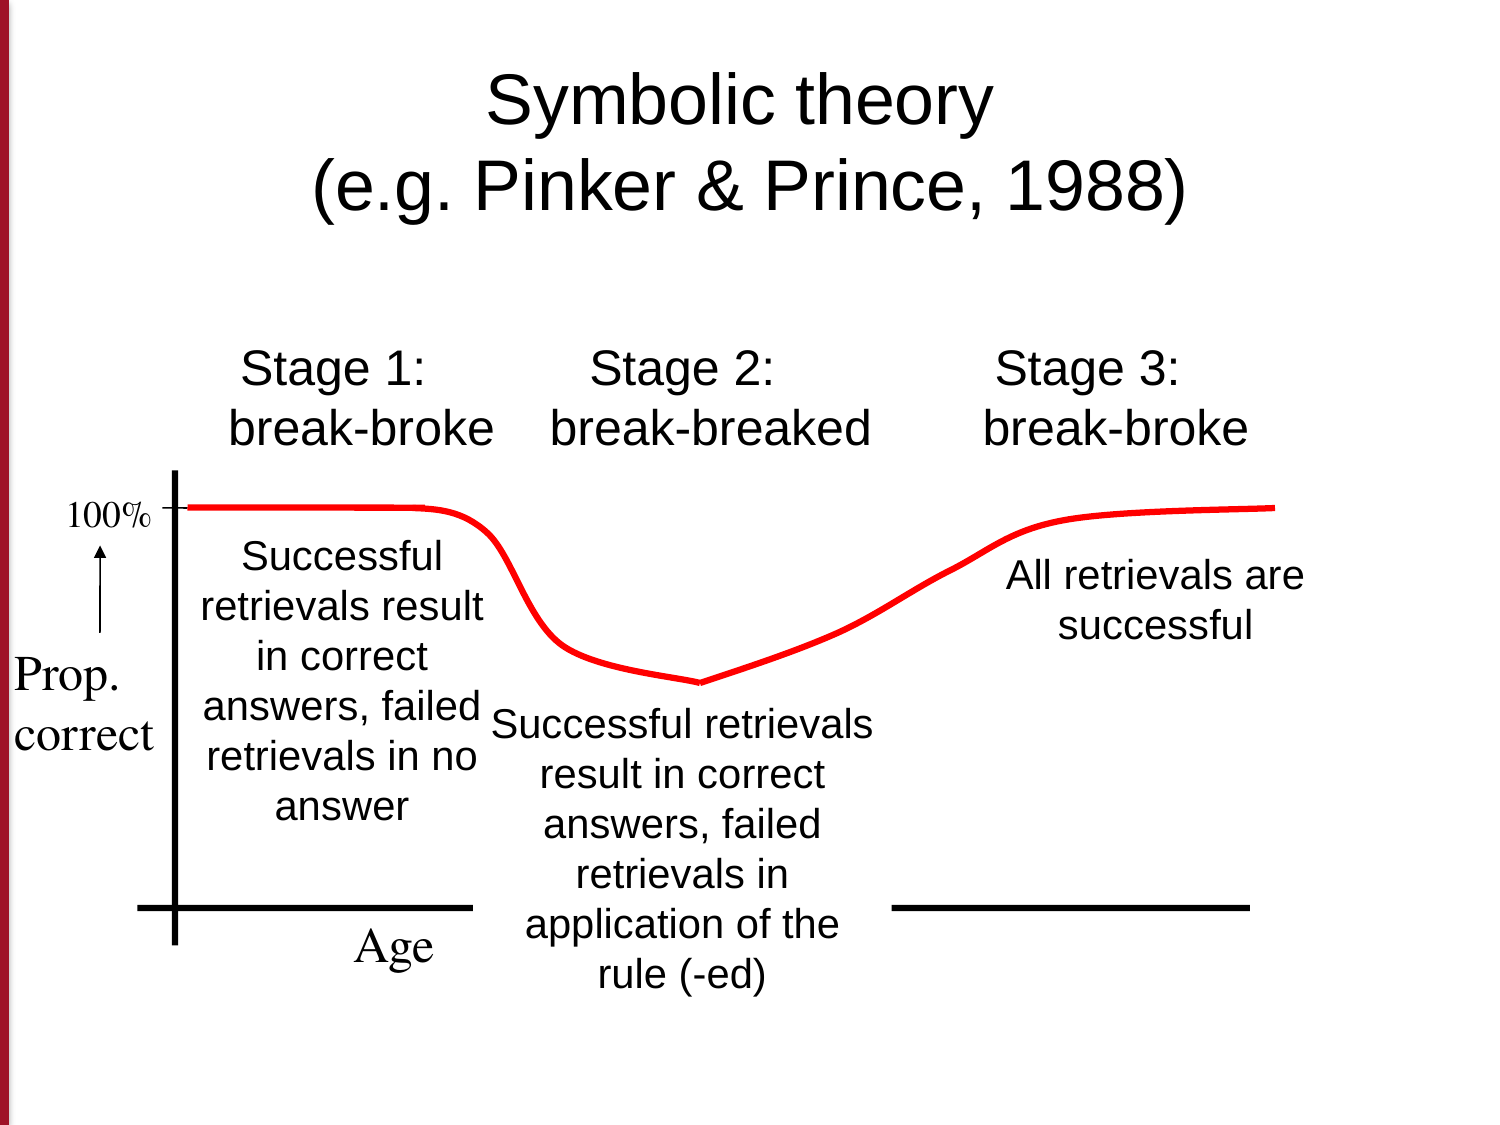

# Symbolic theory (e.g. Pinker & Prince, 1988)
Stage 1:
break-broke
Stage 2:
break-breaked
Stage 3:
break-broke

100%

Successful retrievals result in correct answers, failed retrievals in no answer
All retrievals are successful

Prop.
correct
Successful retrievals result in correct answers, failed retrievals in application of the rule (-ed)
Age